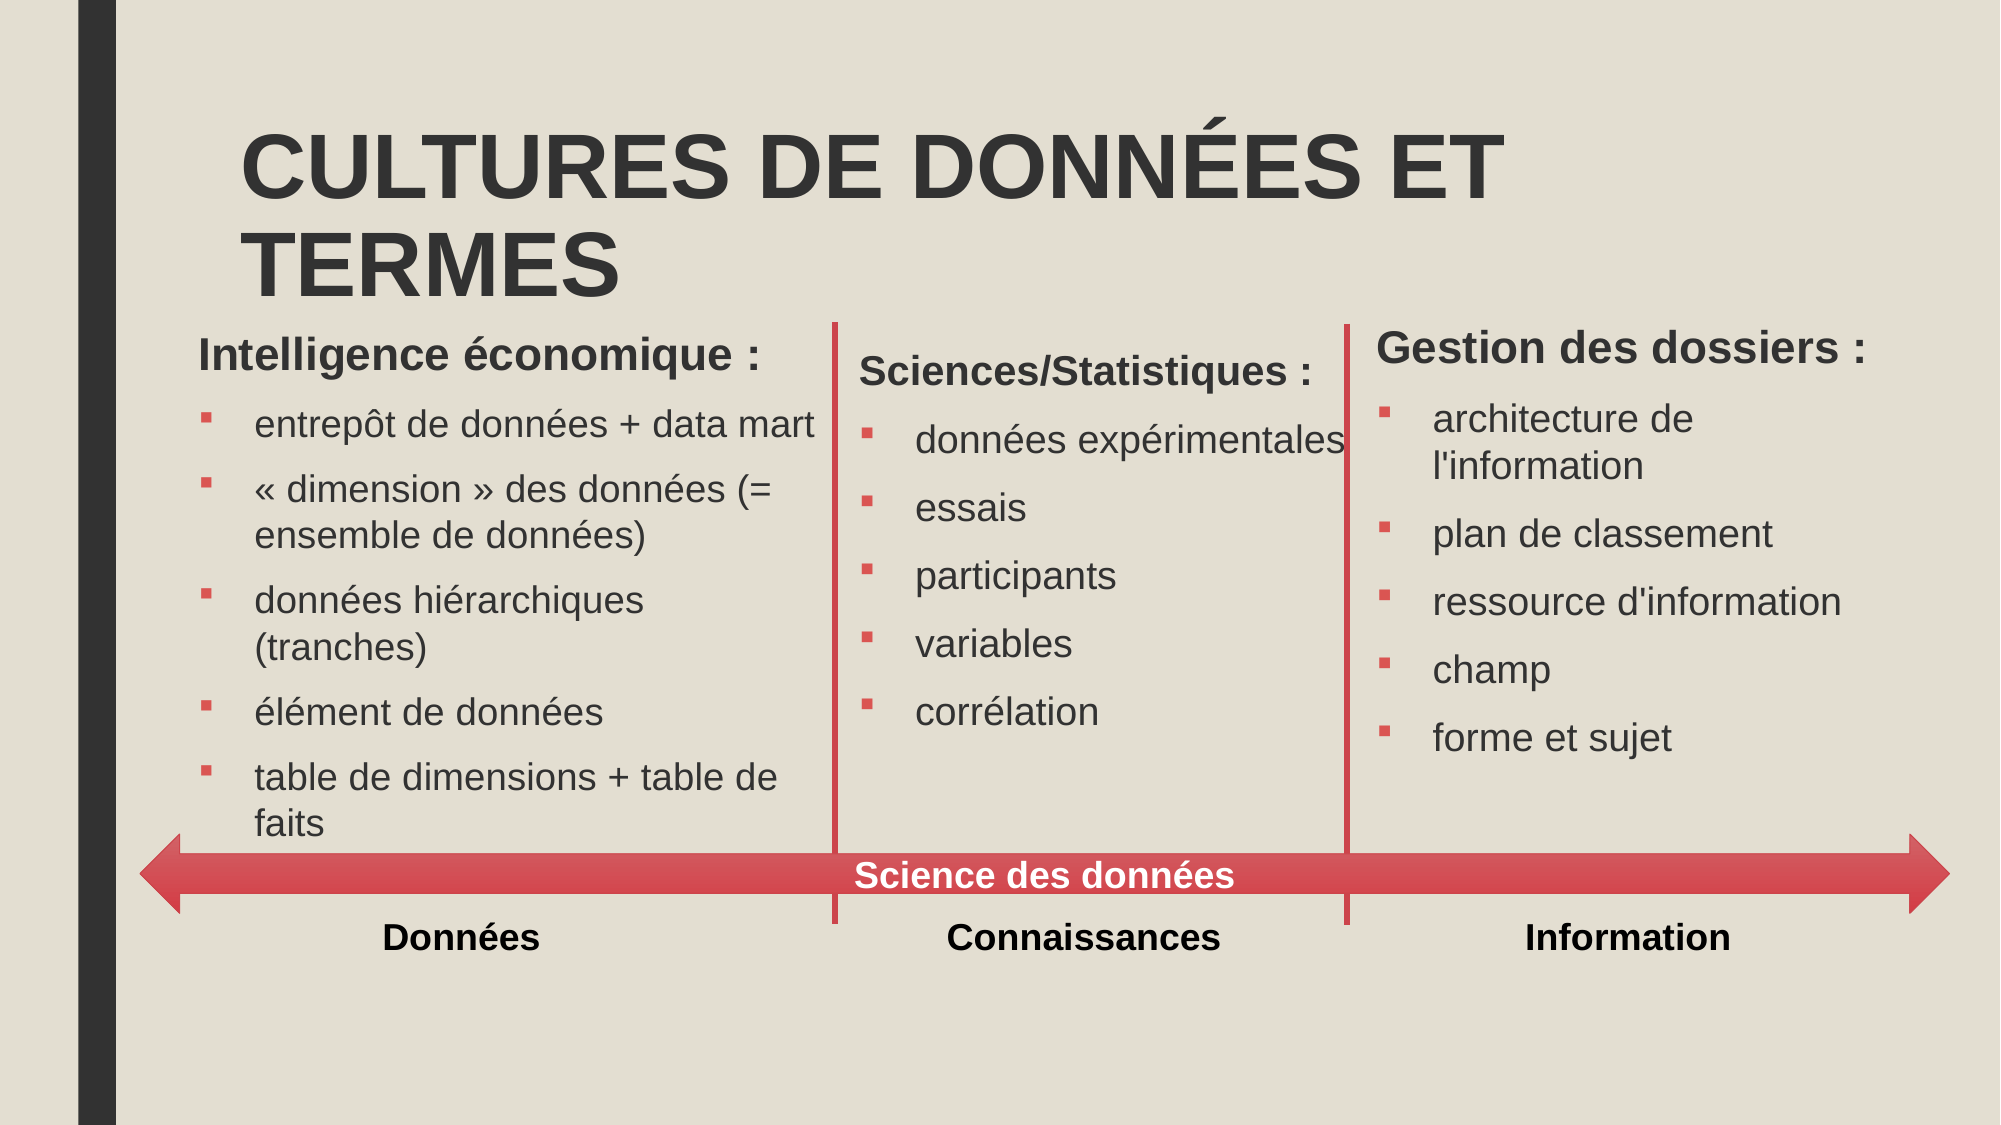

# CULTURES DE DONNÉES ET TERMES
Sciences/Statistiques :
données expérimentales
essais
participants
variables
corrélation
Intelligence économique :
entrepôt de données + data mart
« dimension » des données (= ensemble de données)
données hiérarchiques (tranches)
élément de données
table de dimensions + table de faits
Gestion des dossiers :
architecture de l'information
plan de classement
ressource d'information
champ
forme et sujet
Science des données
Données
Connaissances
Information